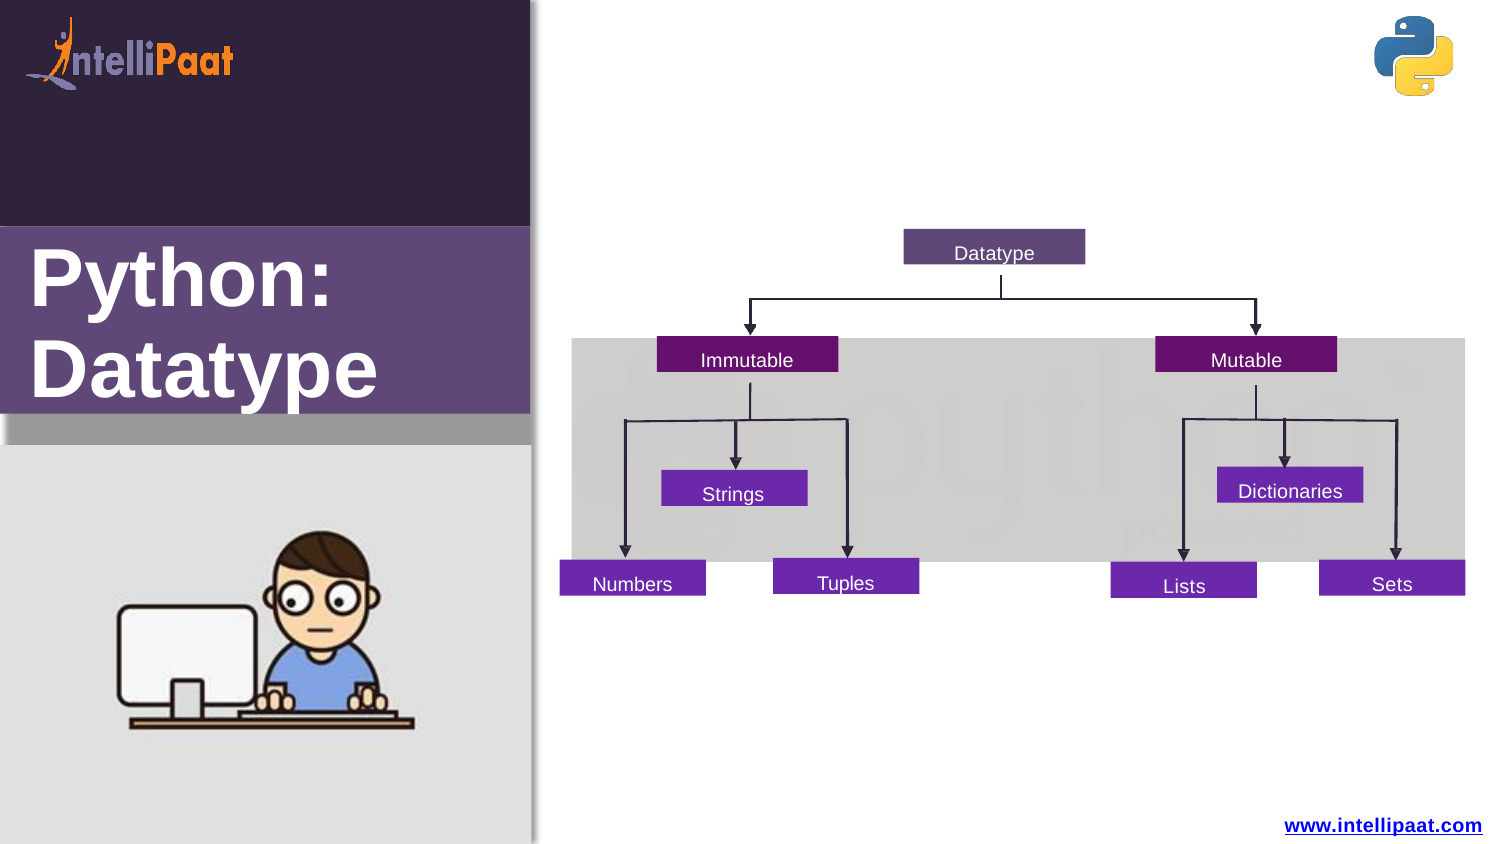

Python:  Datatype
Datatype

Immutable
Mutable

Dictionaries
Strings
Tuples
Numbers
Sets
Lists
www.intellipaat.com